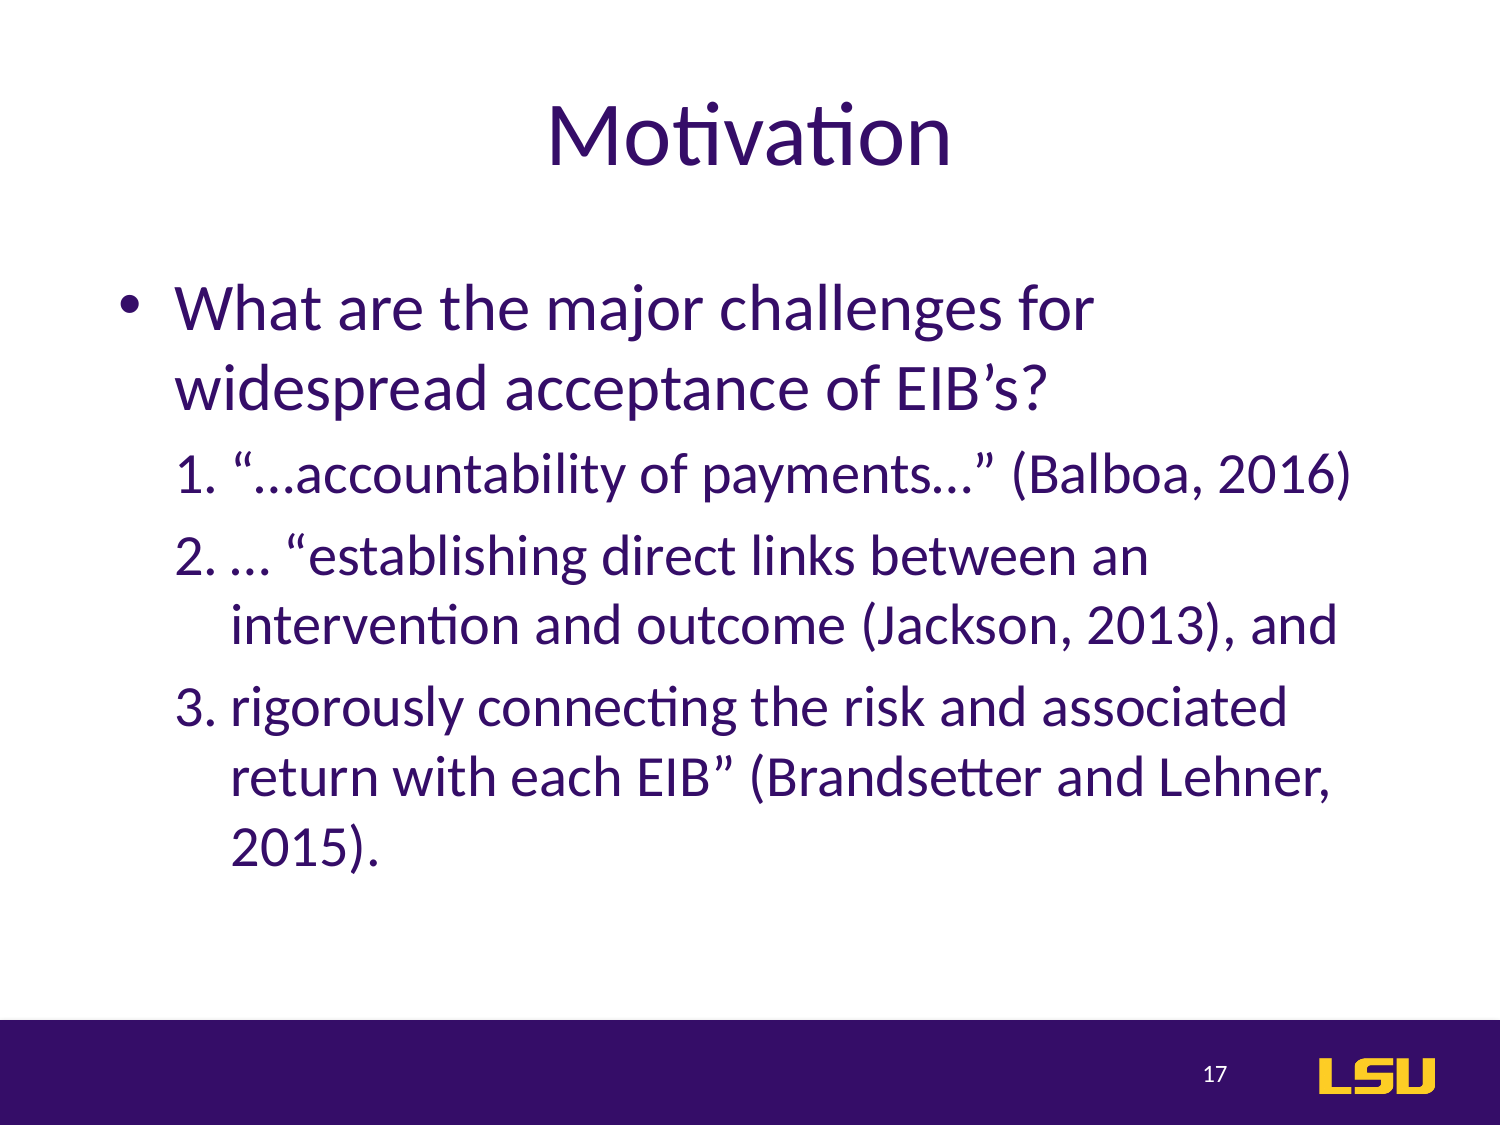

# Motivation
What are the major challenges for widespread acceptance of EIB’s?
“…accountability of payments…” (Balboa, 2016)
… “establishing direct links between an intervention and outcome (Jackson, 2013), and
rigorously connecting the risk and associated return with each EIB” (Brandsetter and Lehner, 2015).
17